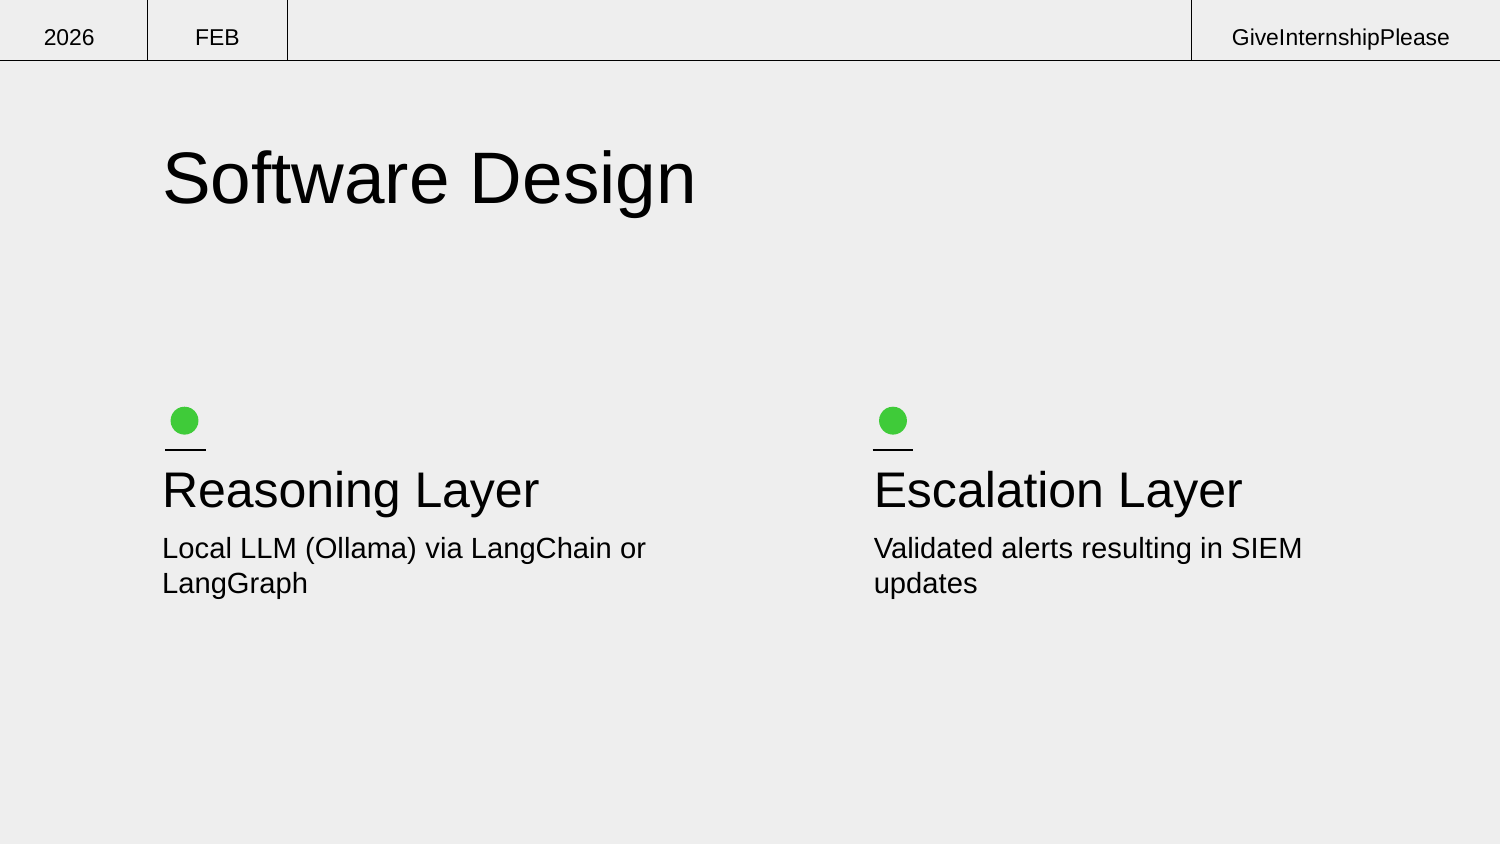

2026
FEB
GiveInternshipPlease
# Software Design

Reasoning Layer
Escalation Layer
Local LLM (Ollama) via LangChain or LangGraph
Validated alerts resulting in SIEM updates